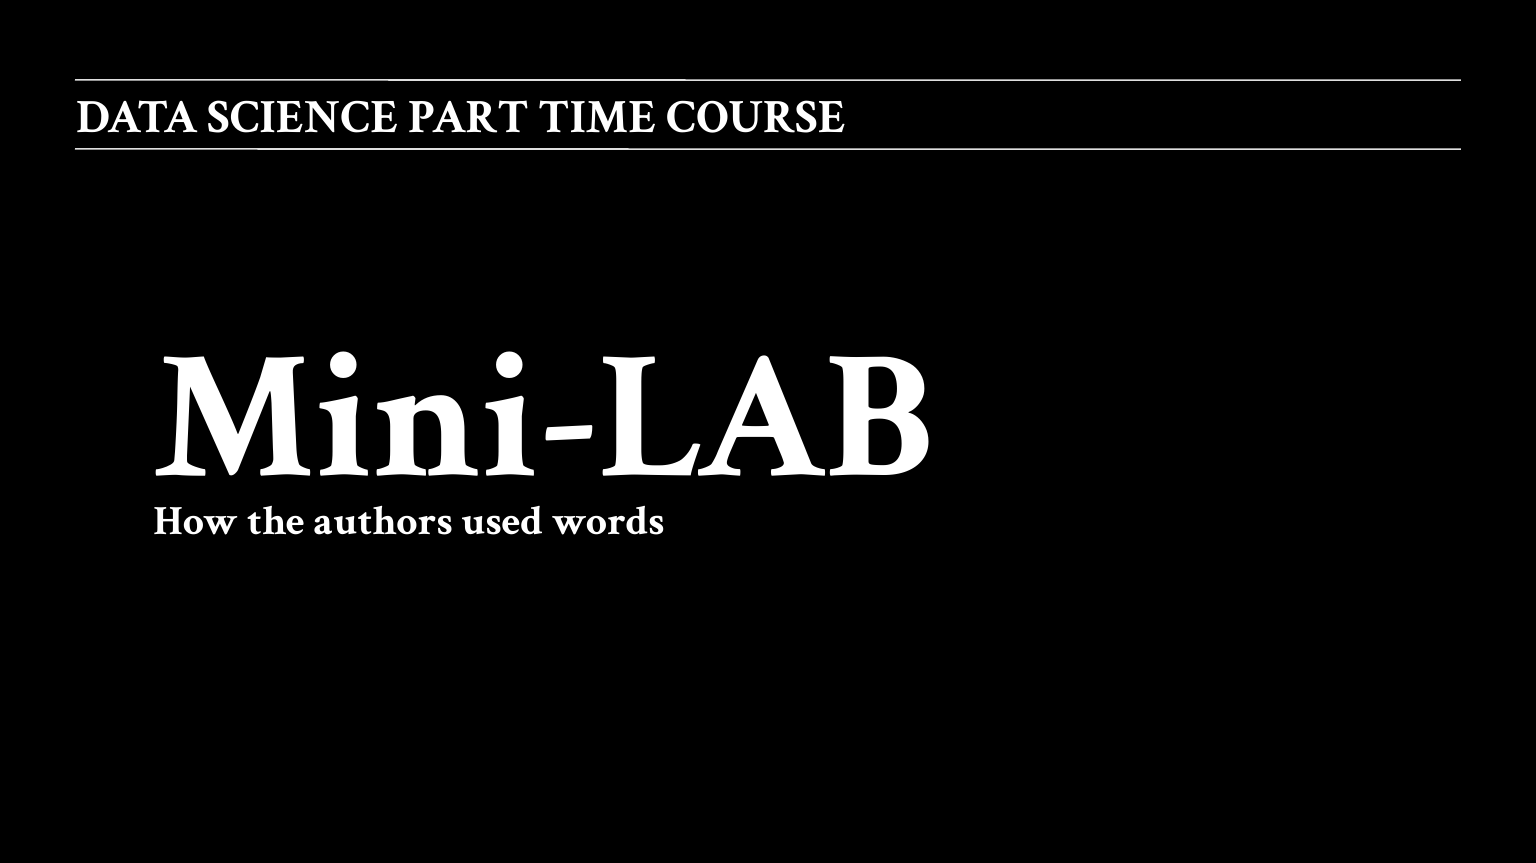

DATA SCIENCE PART TIME COURSE

Mini-LAB
How the authors used words